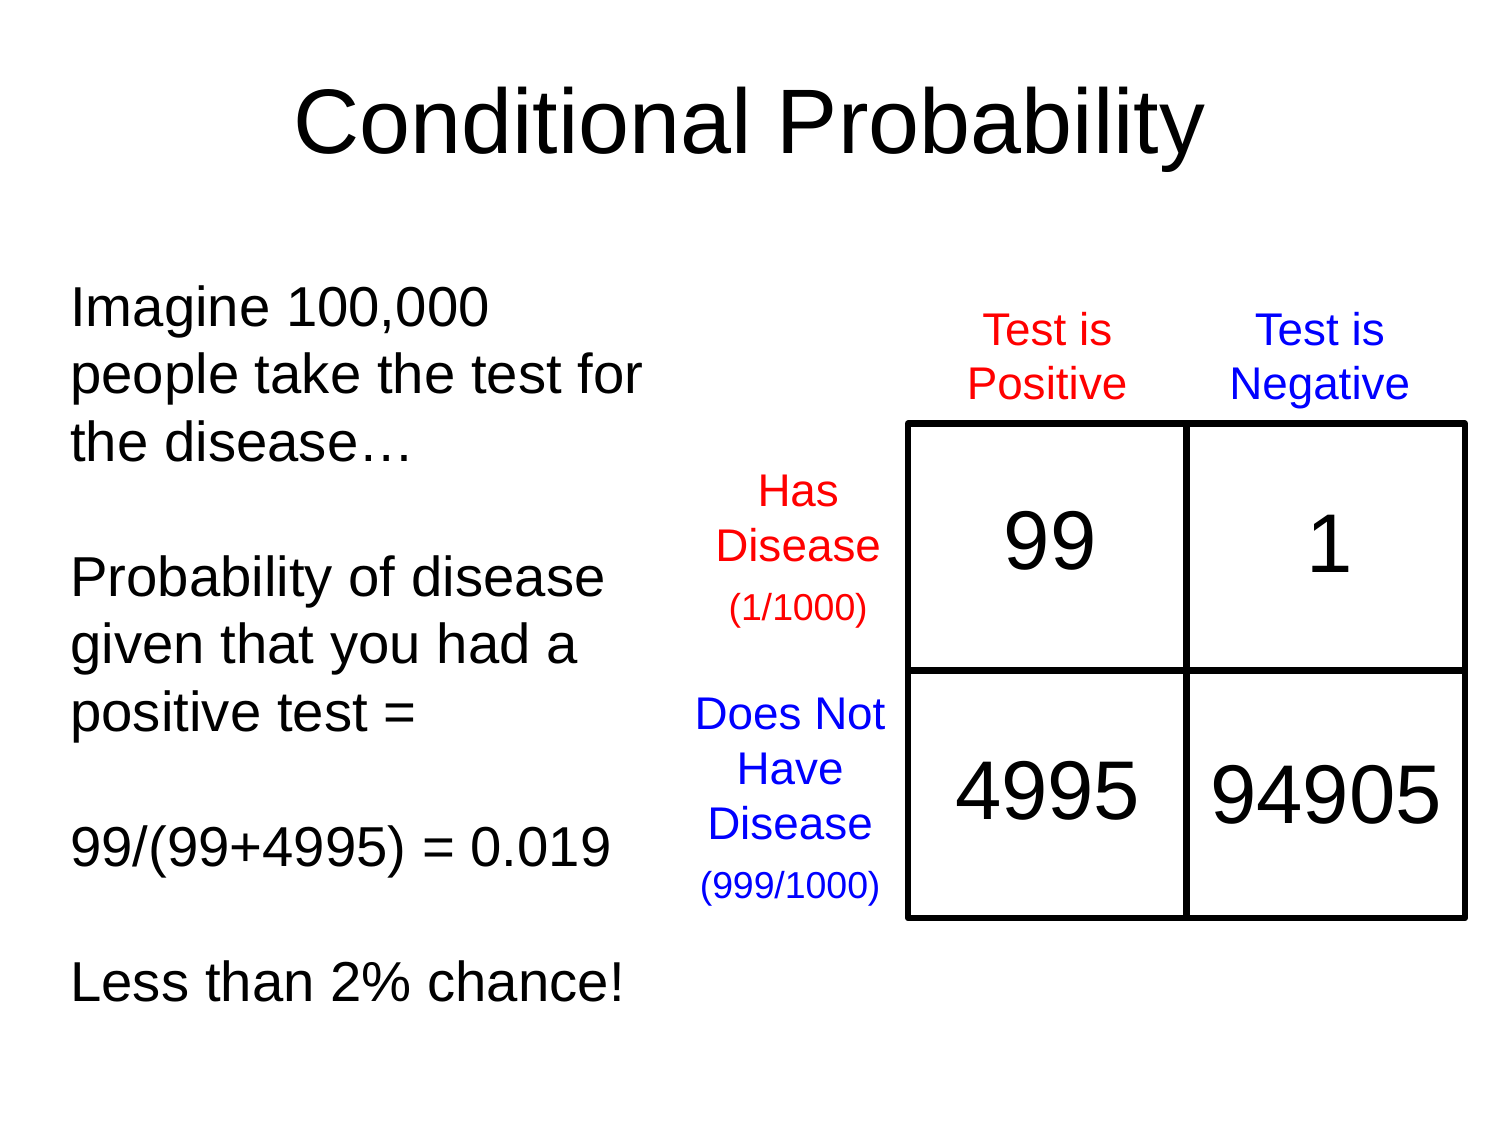

# Conditional Probability
Imagine 100,000 people take the test for the disease…

Probability of disease given that you had a positive test =

99/(99+4995) = 0.019

Less than 2% chance!
Test is Positive
Test is Negative

Has Disease
(1/1000)
99
1

Does Not Have Disease
(999/1000)
4995
94905